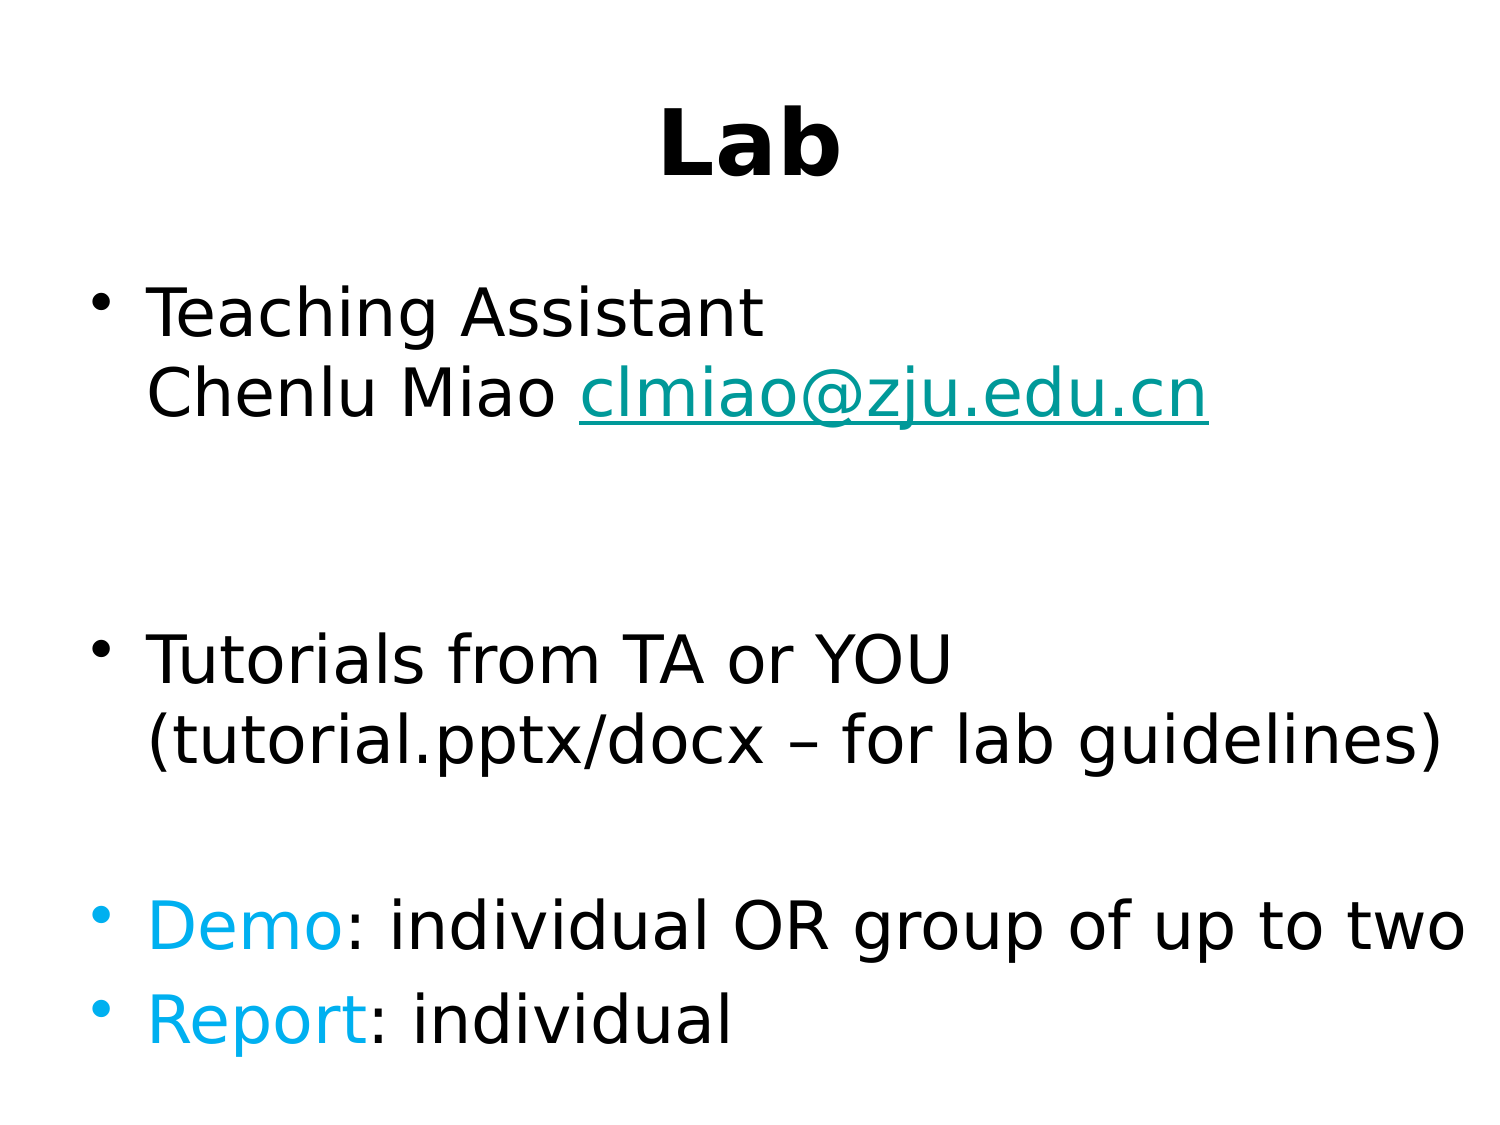

# Lab
Teaching Assistant                             Chenlu Miao clmiao@zju.edu.cn

Tutorials from TA or YOU (tutorial.pptx/docx – for lab guidelines)

Demo: individual OR group of up to two
Report: individual